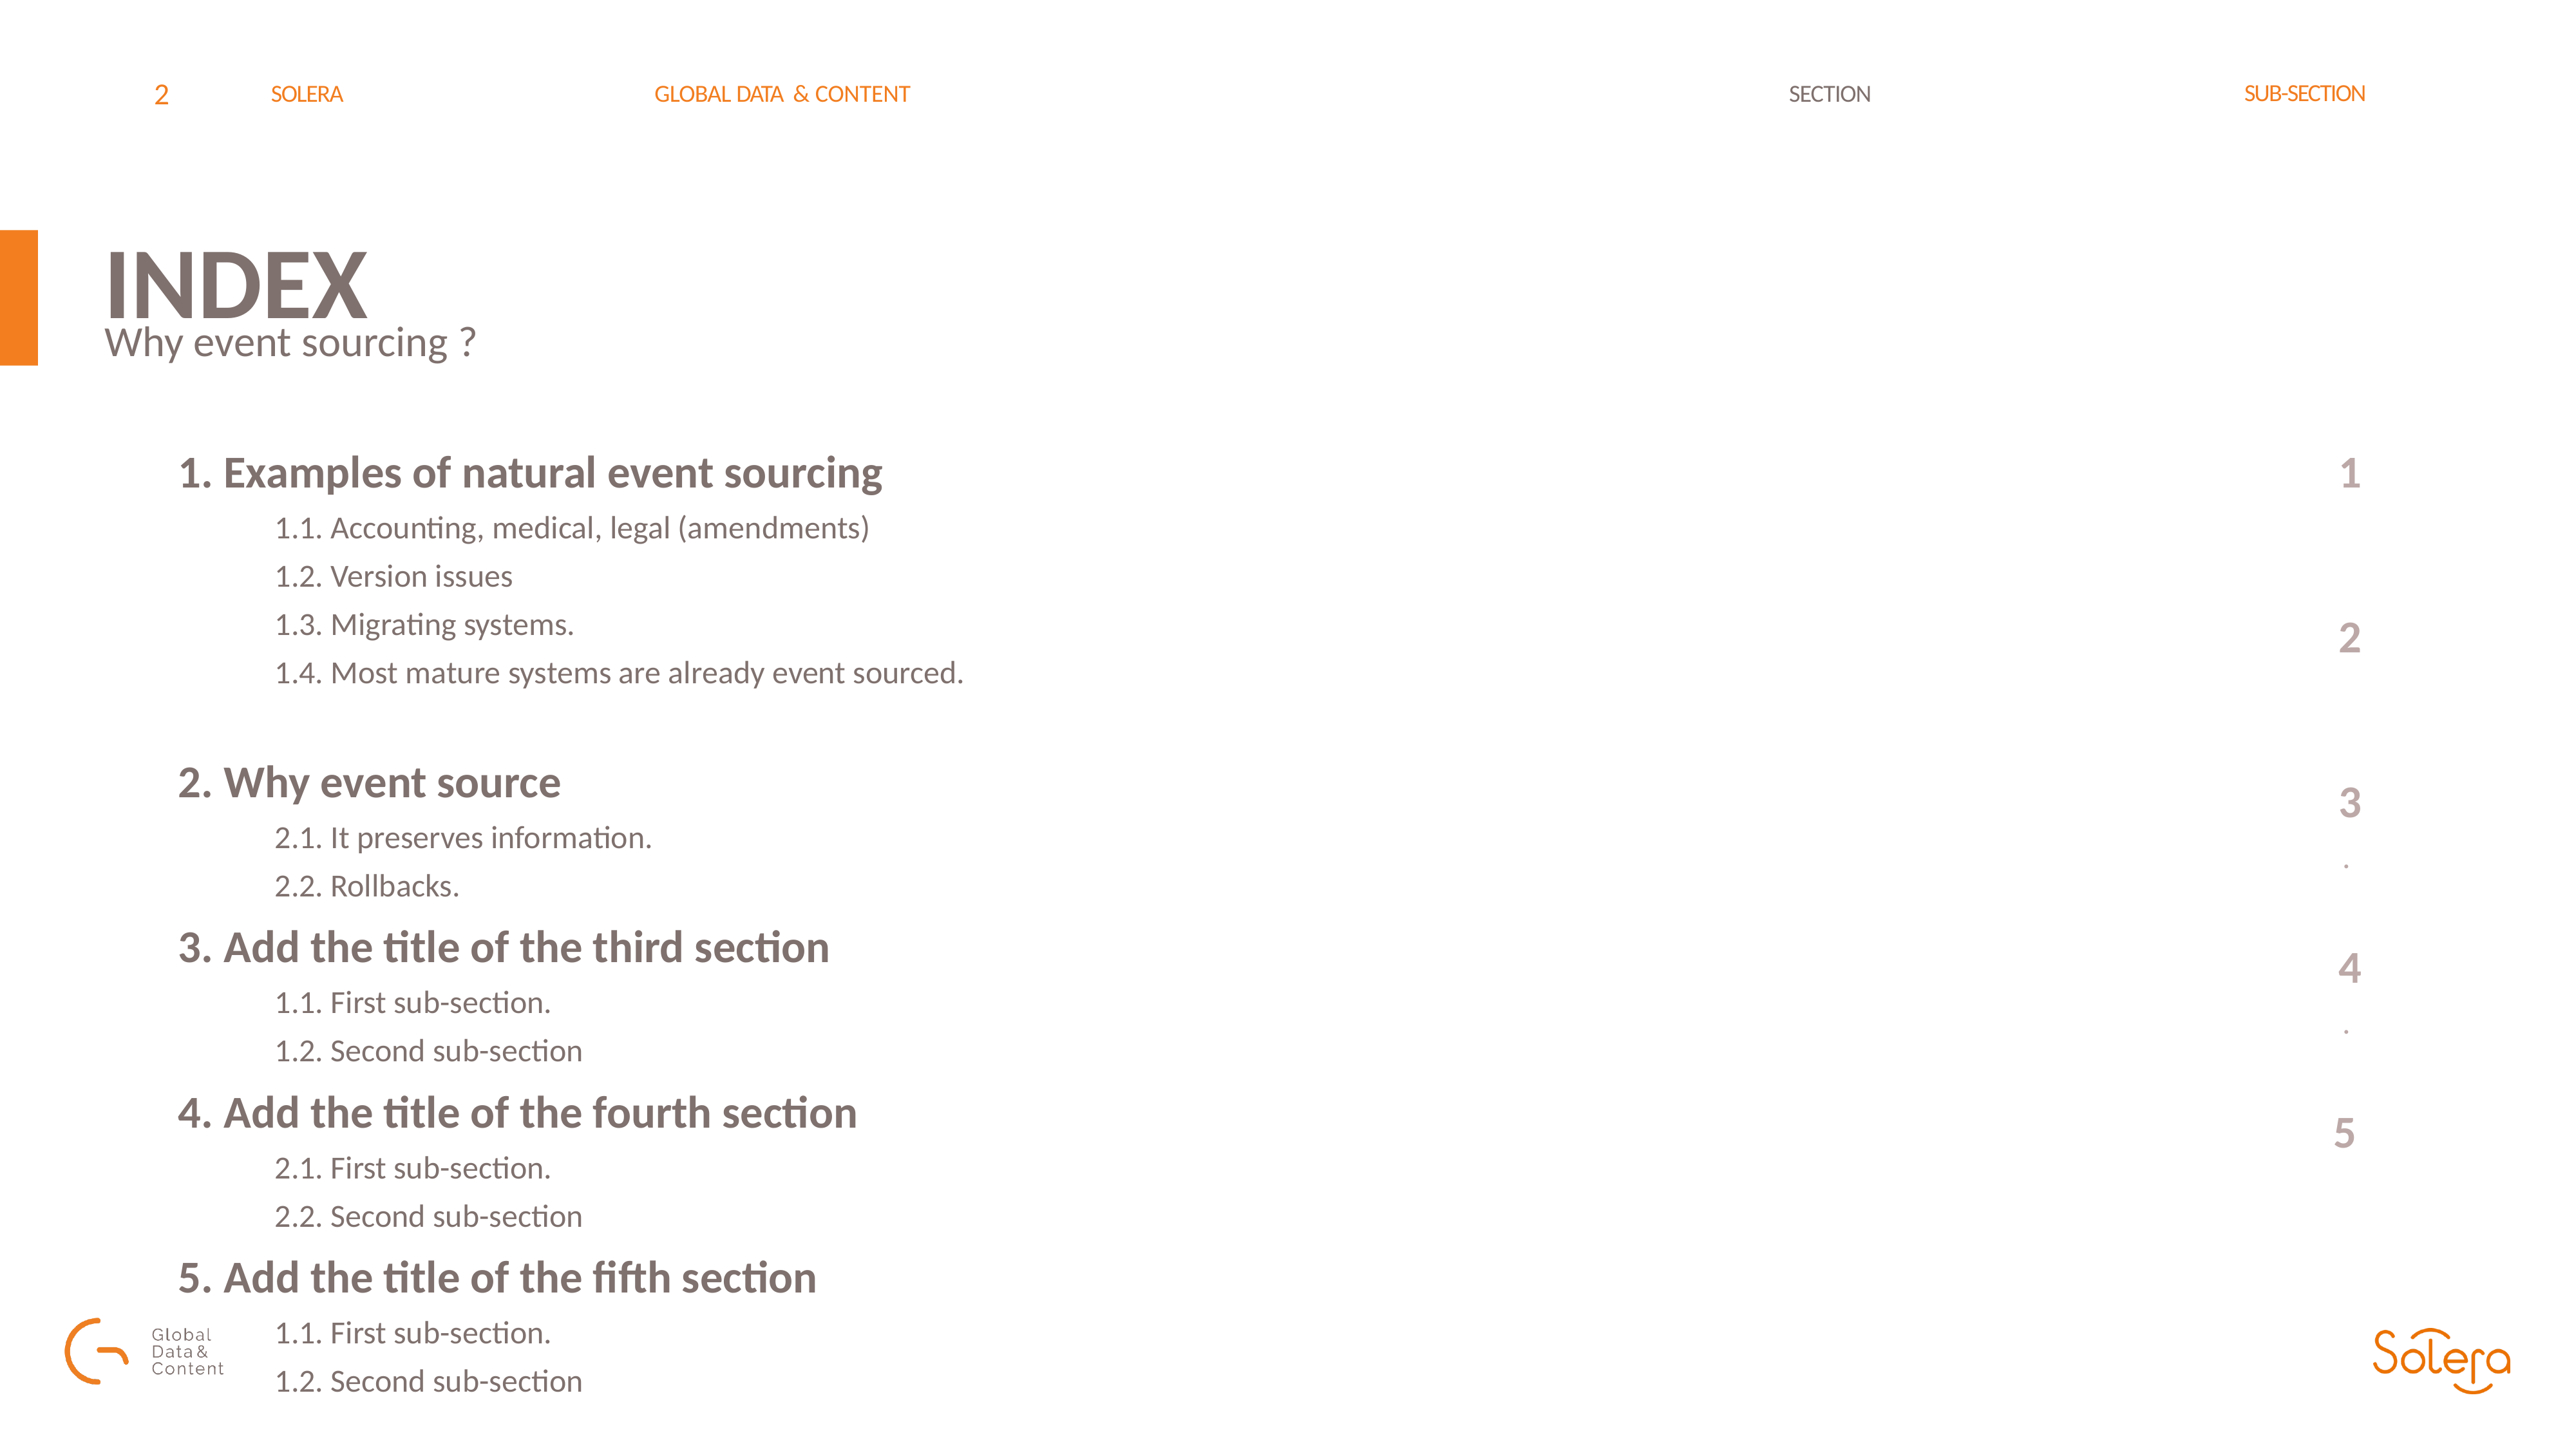

SUB-SECTION
SECTION
INDEX

Why event sourcing ?
1. Examples of natural event sourcing
	1.1. Accounting, medical, legal (amendments)
	1.2. Version issues
	1.3. Migrating systems.
	1.4. Most mature systems are already event sourced.

2. Why event source
	2.1. It preserves information.
	2.2. Rollbacks.
3. Add the title of the third section
	1.1. First sub-section.
	1.2. Second sub-section
4. Add the title of the fourth section
	2.1. First sub-section.
	2.2. Second sub-section
5. Add the title of the fifth section
	1.1. First sub-section.
	1.2. Second sub-section

1

2

3
.

4
.

5